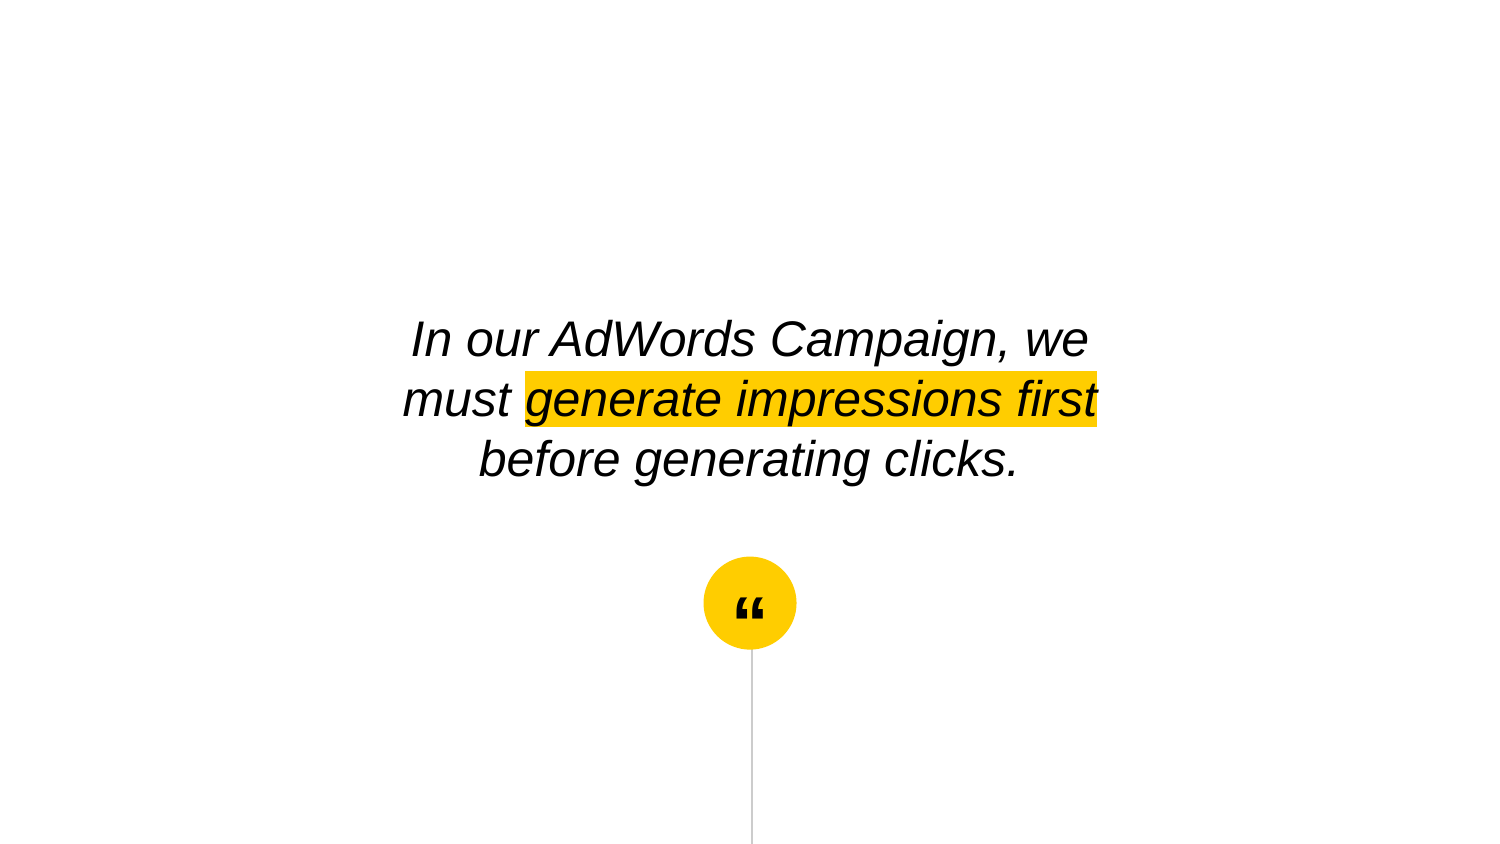

In our AdWords Campaign, we must generate impressions first before generating clicks.